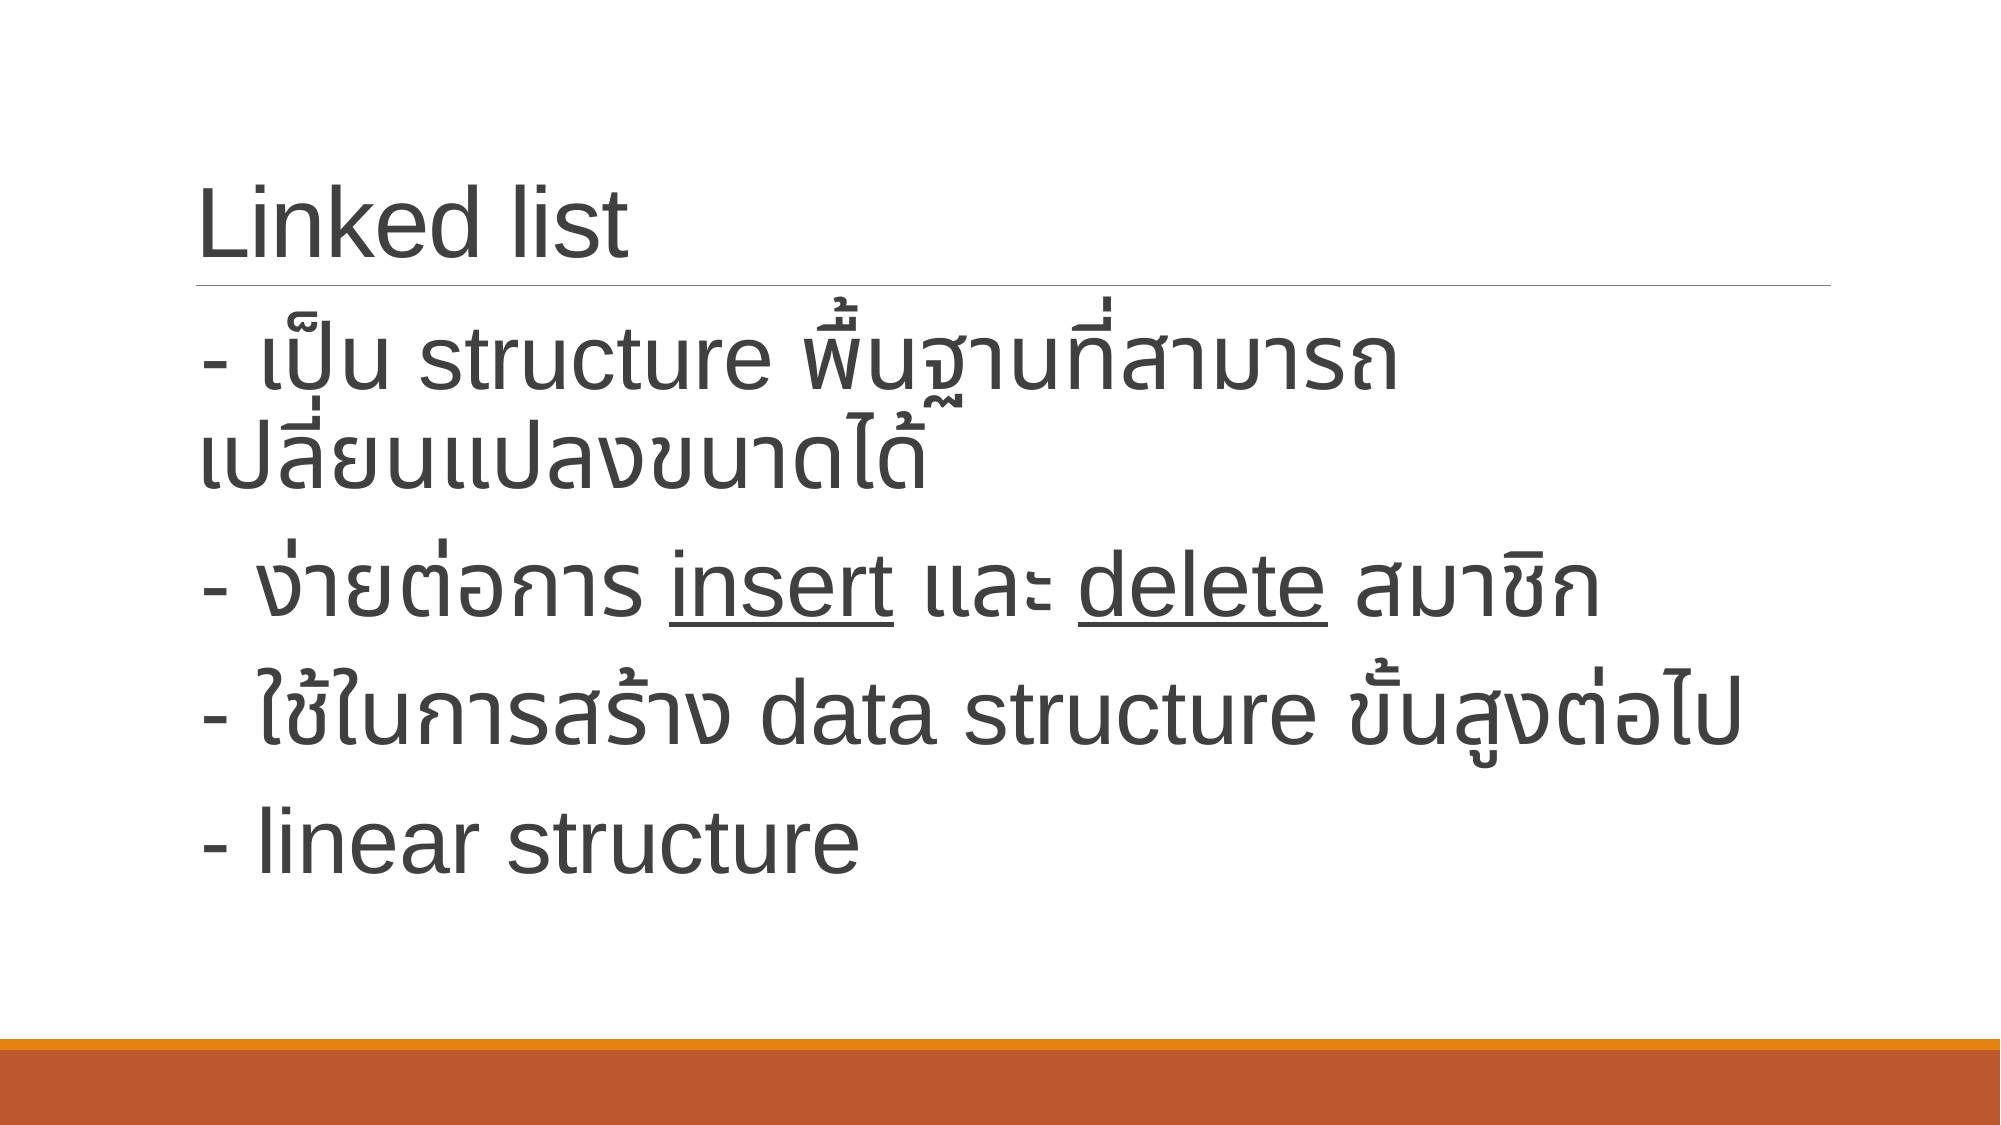

# Linked list
- เป็น structure พื้นฐานที่สามารถเปลี่ยนแปลงขนาดได้
- ง่ายต่อการ insert และ delete สมาชิก
- ใช้ในการสร้าง data structure ขั้นสูงต่อไป
- linear structure